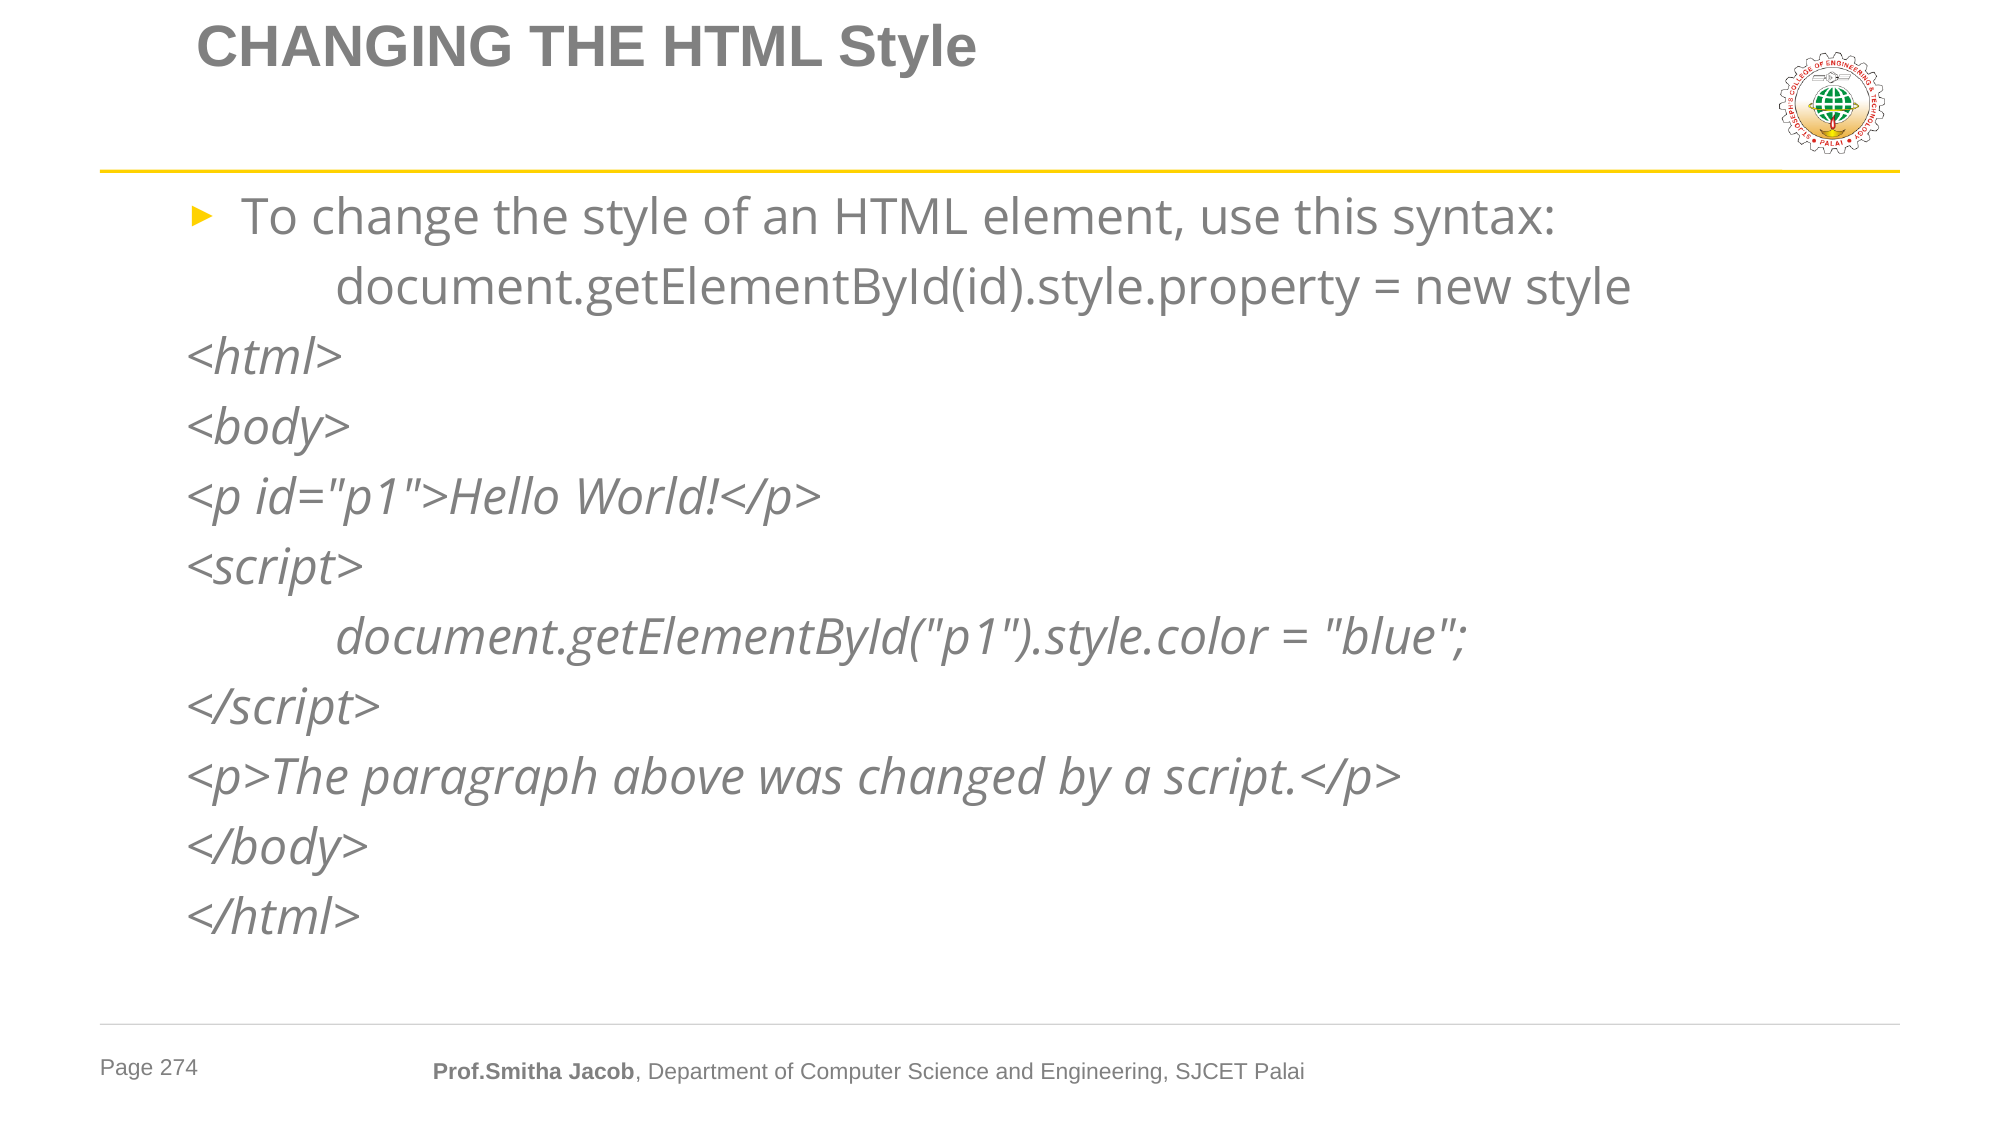

# CHANGING THE HTML Style
To change the style of an HTML element, use this syntax:
	document.getElementById(id).style.property = new style
<html>
<body>
<p id="p1">Hello World!</p>
<script>
	document.getElementById("p1").style.color = "blue";
</script>
<p>The paragraph above was changed by a script.</p>
</body>
</html>